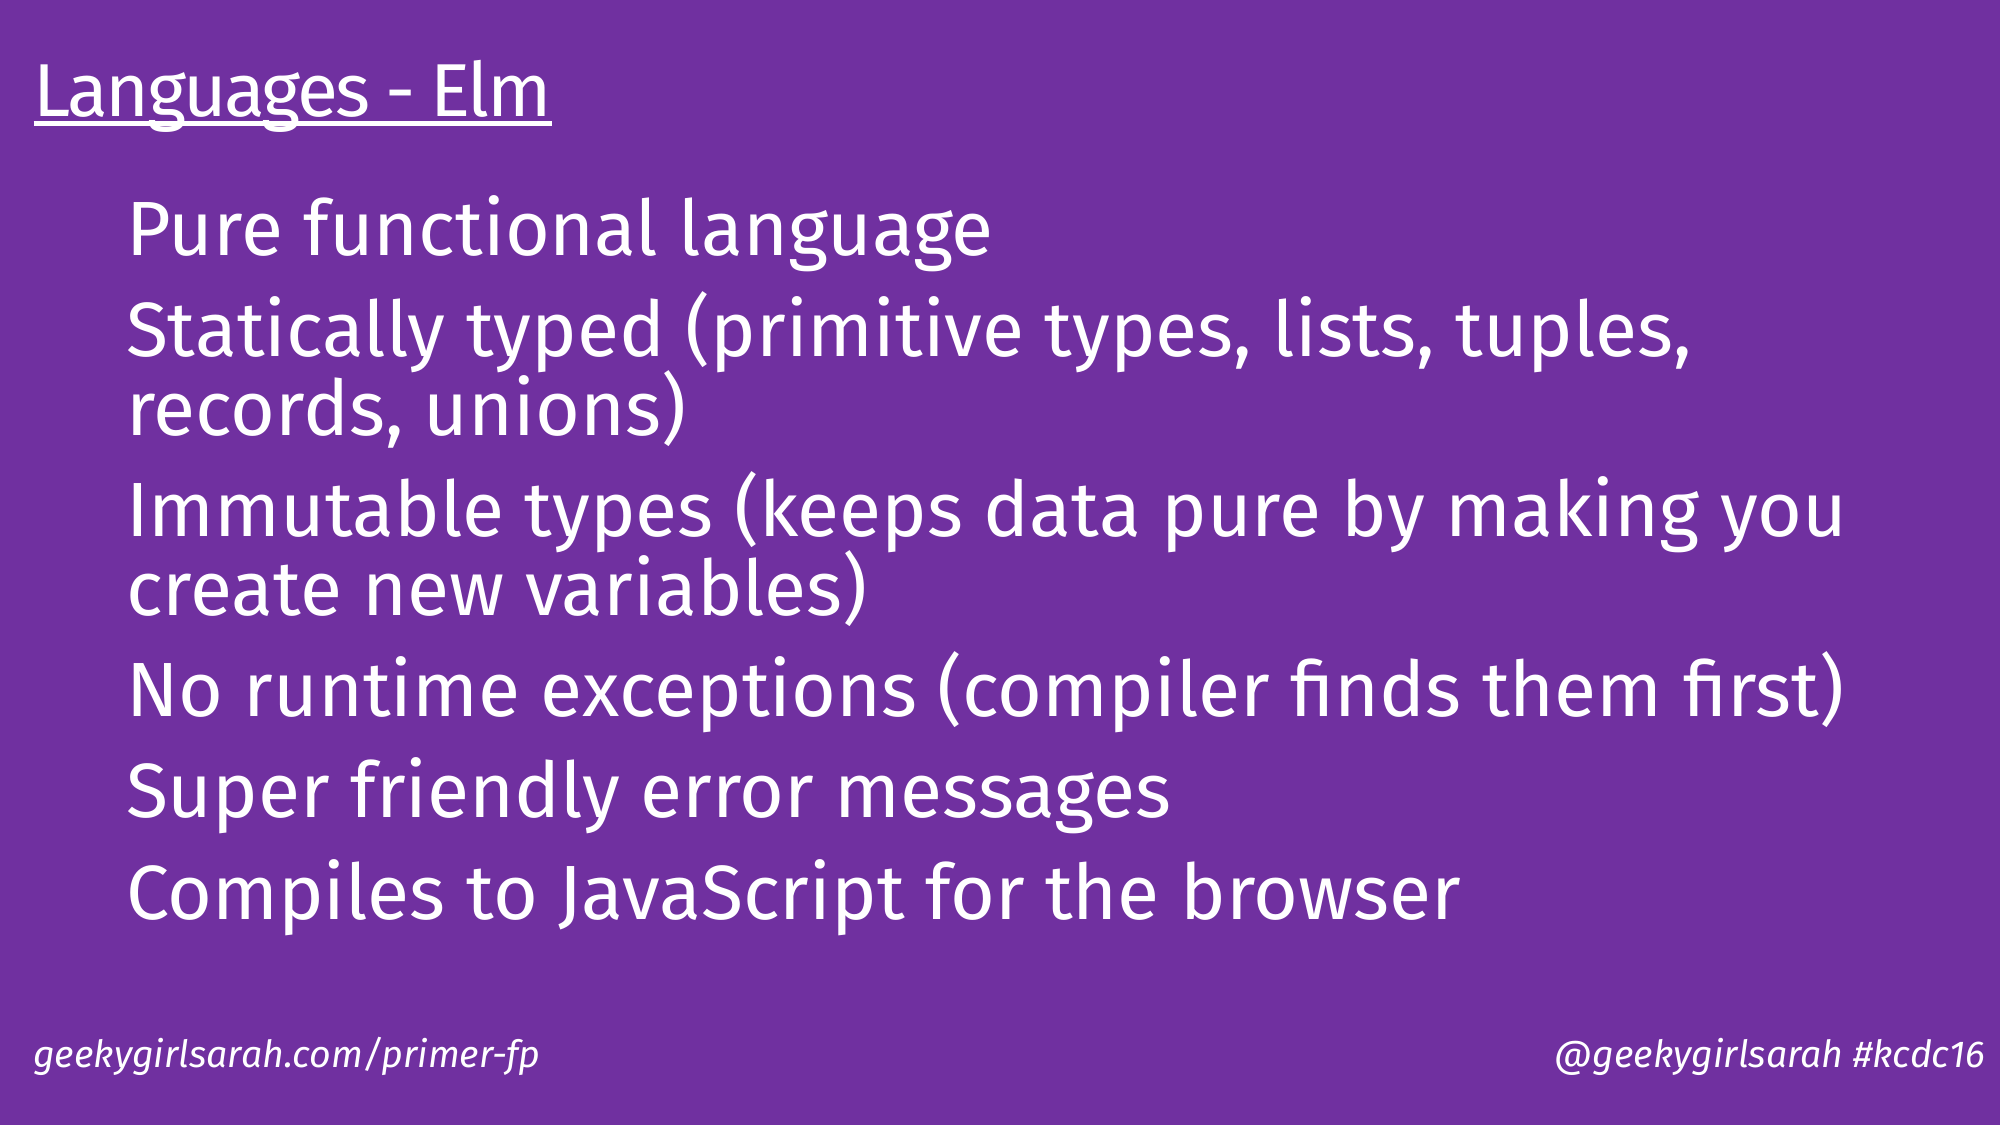

# Languages - Elm
Pure functional language
Statically typed (primitive types, lists, tuples, records, unions)
Immutable types (keeps data pure by making you create new variables)
No runtime exceptions (compiler finds them first)
Super friendly error messages
Compiles to JavaScript for the browser